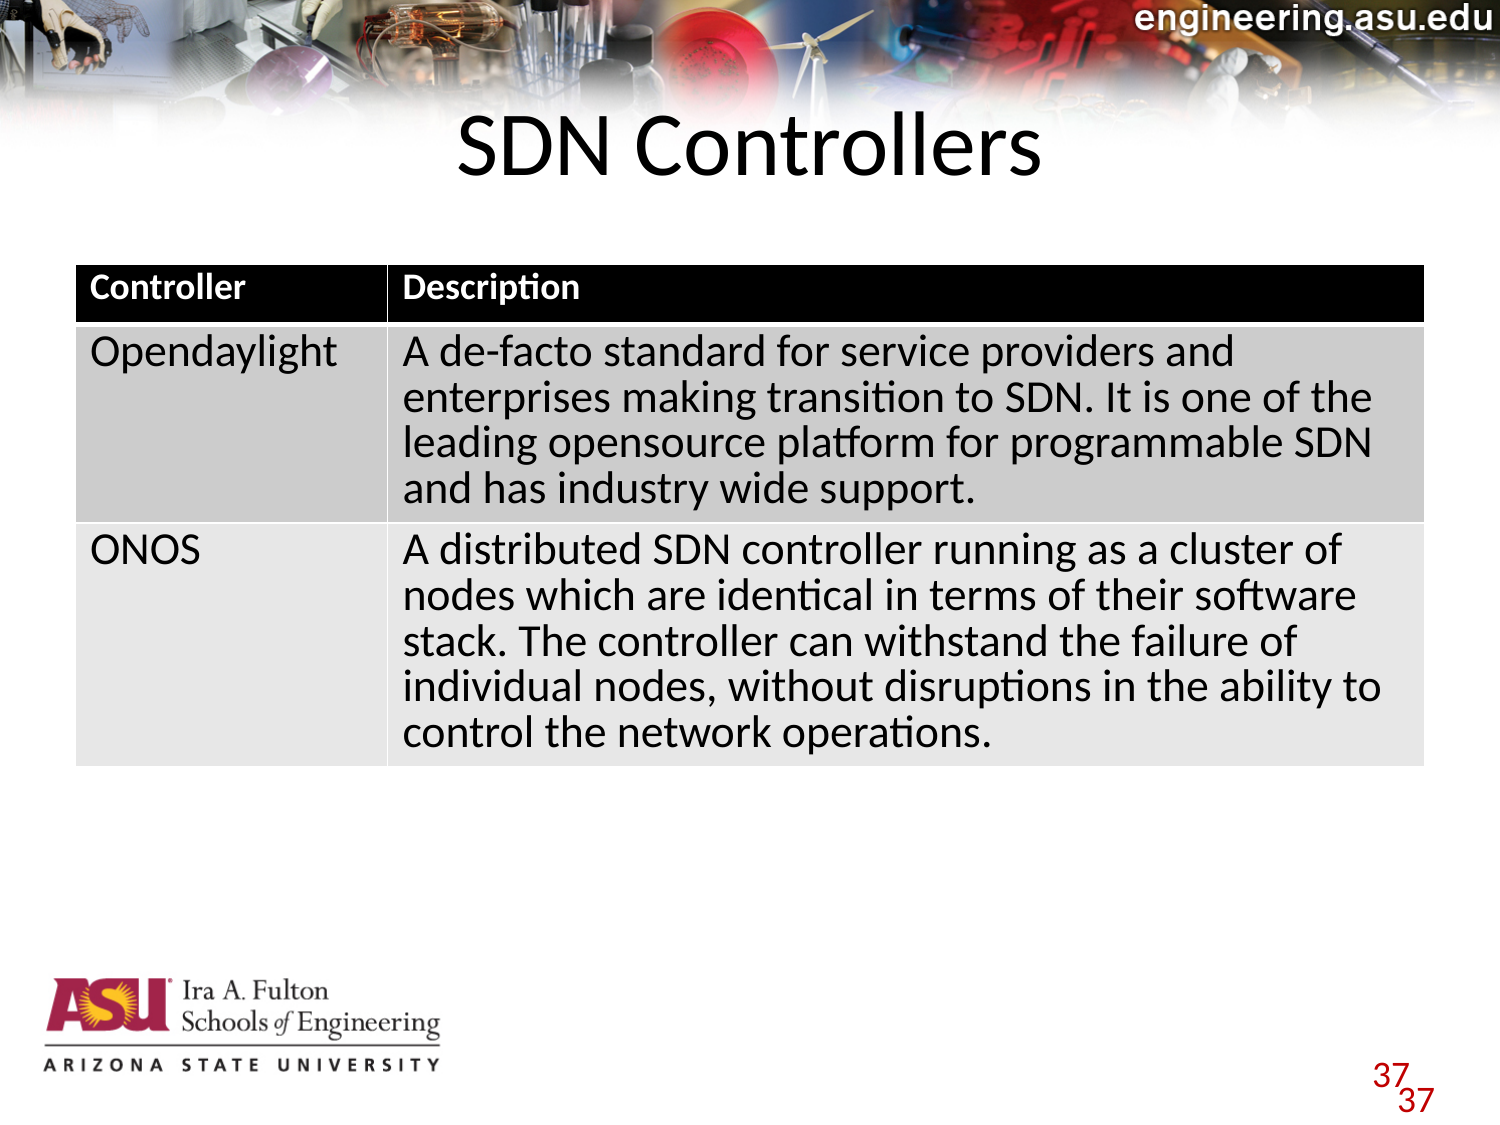

# SDN Controllers
| Controller | Description |
| --- | --- |
| Opendaylight | A de-facto standard for service providers and enterprises making transition to SDN. It is one of the leading opensource platform for programmable SDN and has industry wide support. |
| ONOS | A distributed SDN controller running as a cluster of nodes which are identical in terms of their software stack. The controller can withstand the failure of individual nodes, without disruptions in the ability to control the network operations. |
37
37